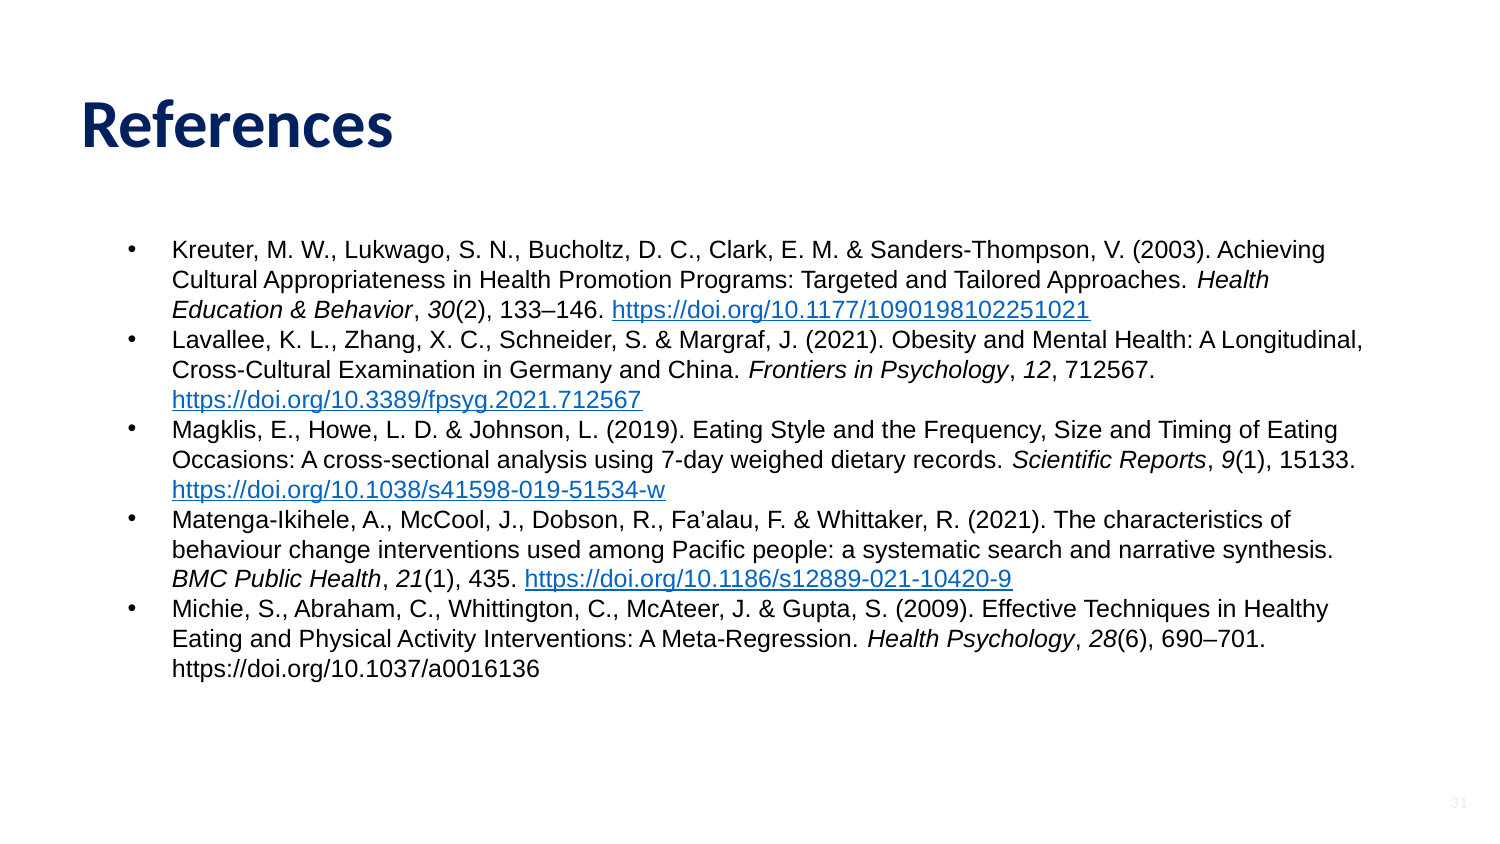

# References
Kreuter, M. W., Lukwago, S. N., Bucholtz, D. C., Clark, E. M. & Sanders-Thompson, V. (2003). Achieving Cultural Appropriateness in Health Promotion Programs: Targeted and Tailored Approaches. Health Education & Behavior, 30(2), 133–146. https://doi.org/10.1177/1090198102251021
Lavallee, K. L., Zhang, X. C., Schneider, S. & Margraf, J. (2021). Obesity and Mental Health: A Longitudinal, Cross-Cultural Examination in Germany and China. Frontiers in Psychology, 12, 712567. https://doi.org/10.3389/fpsyg.2021.712567
Magklis, E., Howe, L. D. & Johnson, L. (2019). Eating Style and the Frequency, Size and Timing of Eating Occasions: A cross-sectional analysis using 7-day weighed dietary records. Scientific Reports, 9(1), 15133. https://doi.org/10.1038/s41598-019-51534-w
Matenga-Ikihele, A., McCool, J., Dobson, R., Fa’alau, F. & Whittaker, R. (2021). The characteristics of behaviour change interventions used among Pacific people: a systematic search and narrative synthesis. BMC Public Health, 21(1), 435. https://doi.org/10.1186/s12889-021-10420-9
Michie, S., Abraham, C., Whittington, C., McAteer, J. & Gupta, S. (2009). Effective Techniques in Healthy Eating and Physical Activity Interventions: A Meta-Regression. Health Psychology, 28(6), 690–701. https://doi.org/10.1037/a0016136

31